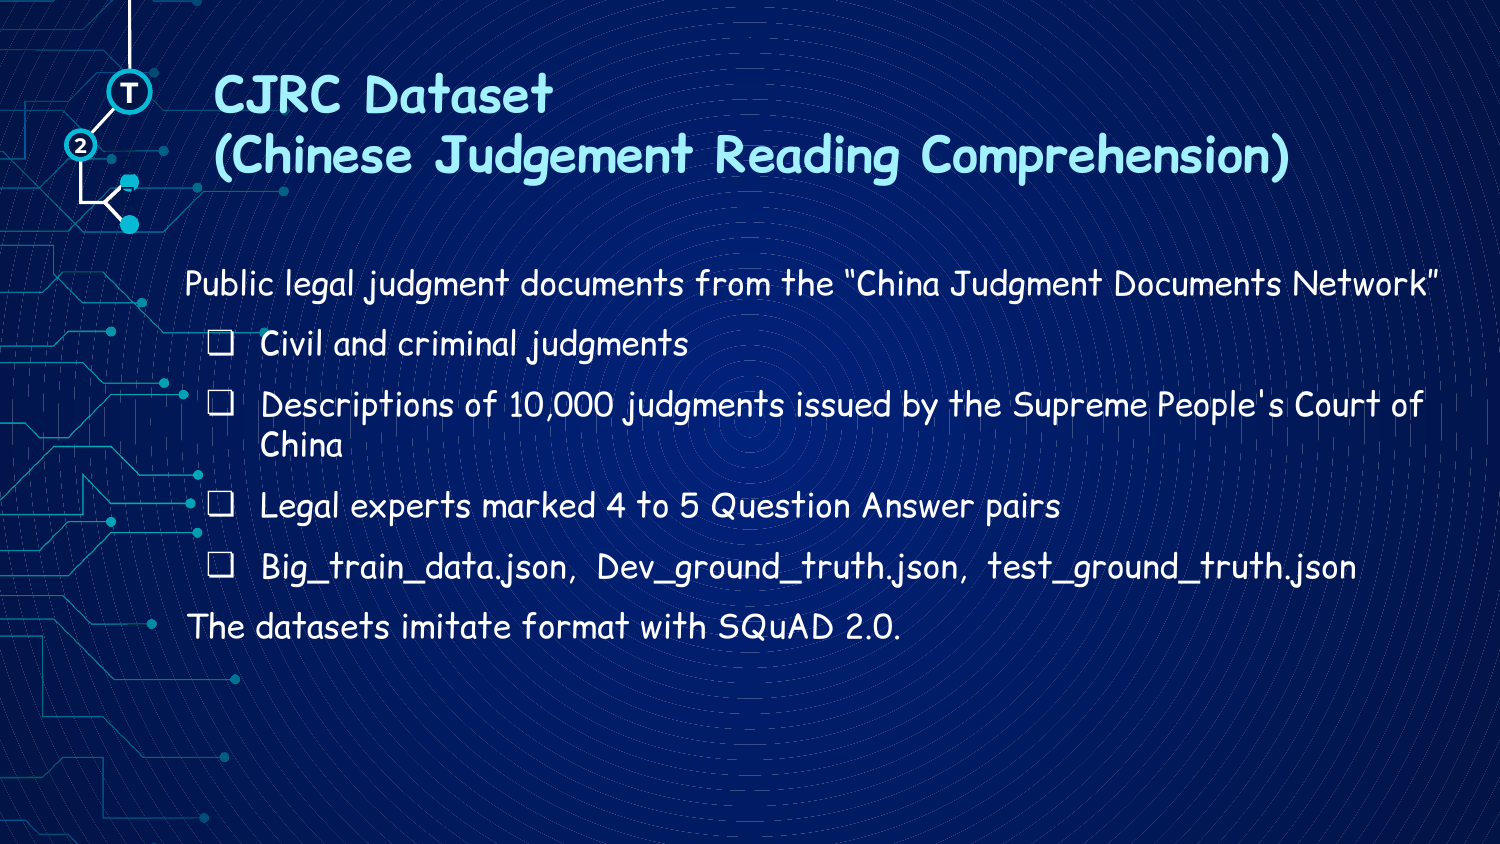

# CJRC Dataset
(Chinese Judgement Reading Comprehension)
T
2
🠺

🠺
Public legal judgment documents from the “China Judgment Documents Network”
Civil and criminal judgments
Descriptions of 10,000 judgments issued by the Supreme People's Court of China
Legal experts marked 4 to 5 Question Answer pairs
Big_train_data.json,  Dev_ground_truth.json,  test_ground_truth.json
The datasets imitate format with SQuAD 2.0.